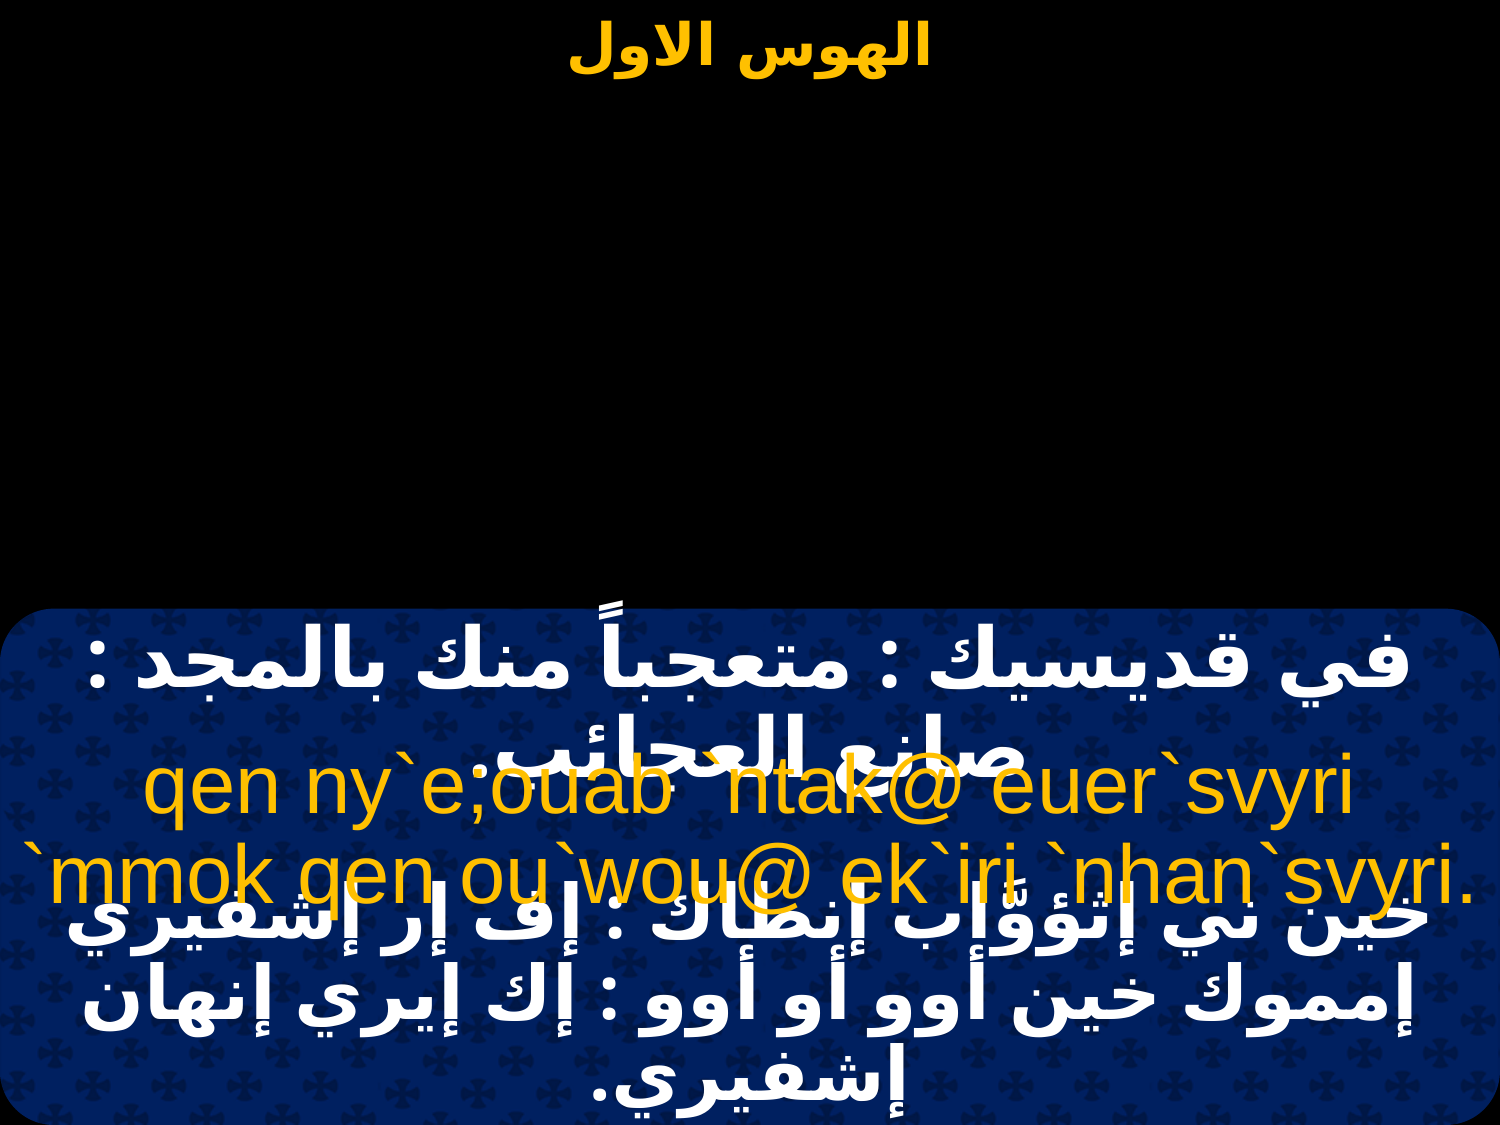

#
في قديسيك : متعجباً منك بالمجد : صانع العجائب.
qen ny`e;ouab `ntak@ euer`svyri `mmok qen ou`wou@ ek`iri `nhan`svyri.
خين ني إثؤوَّاب إنطاك : إف إر إشفيري إمموك خين أوو أو أوو : إك إيري إنهان إشفيري.